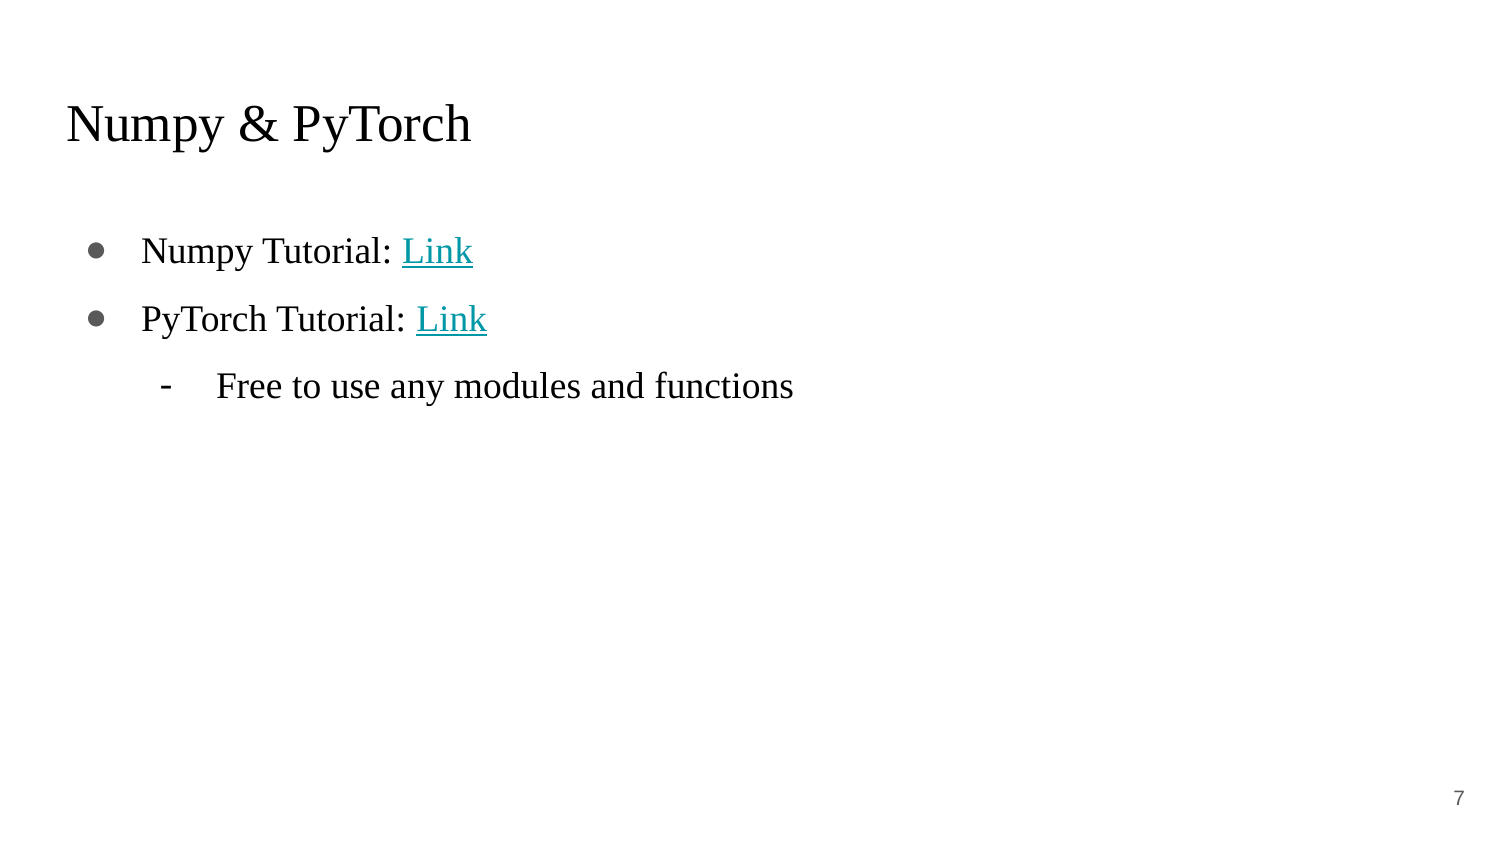

# Numpy & PyTorch
Numpy Tutorial: Link
PyTorch Tutorial: Link
Free to use any modules and functions
7